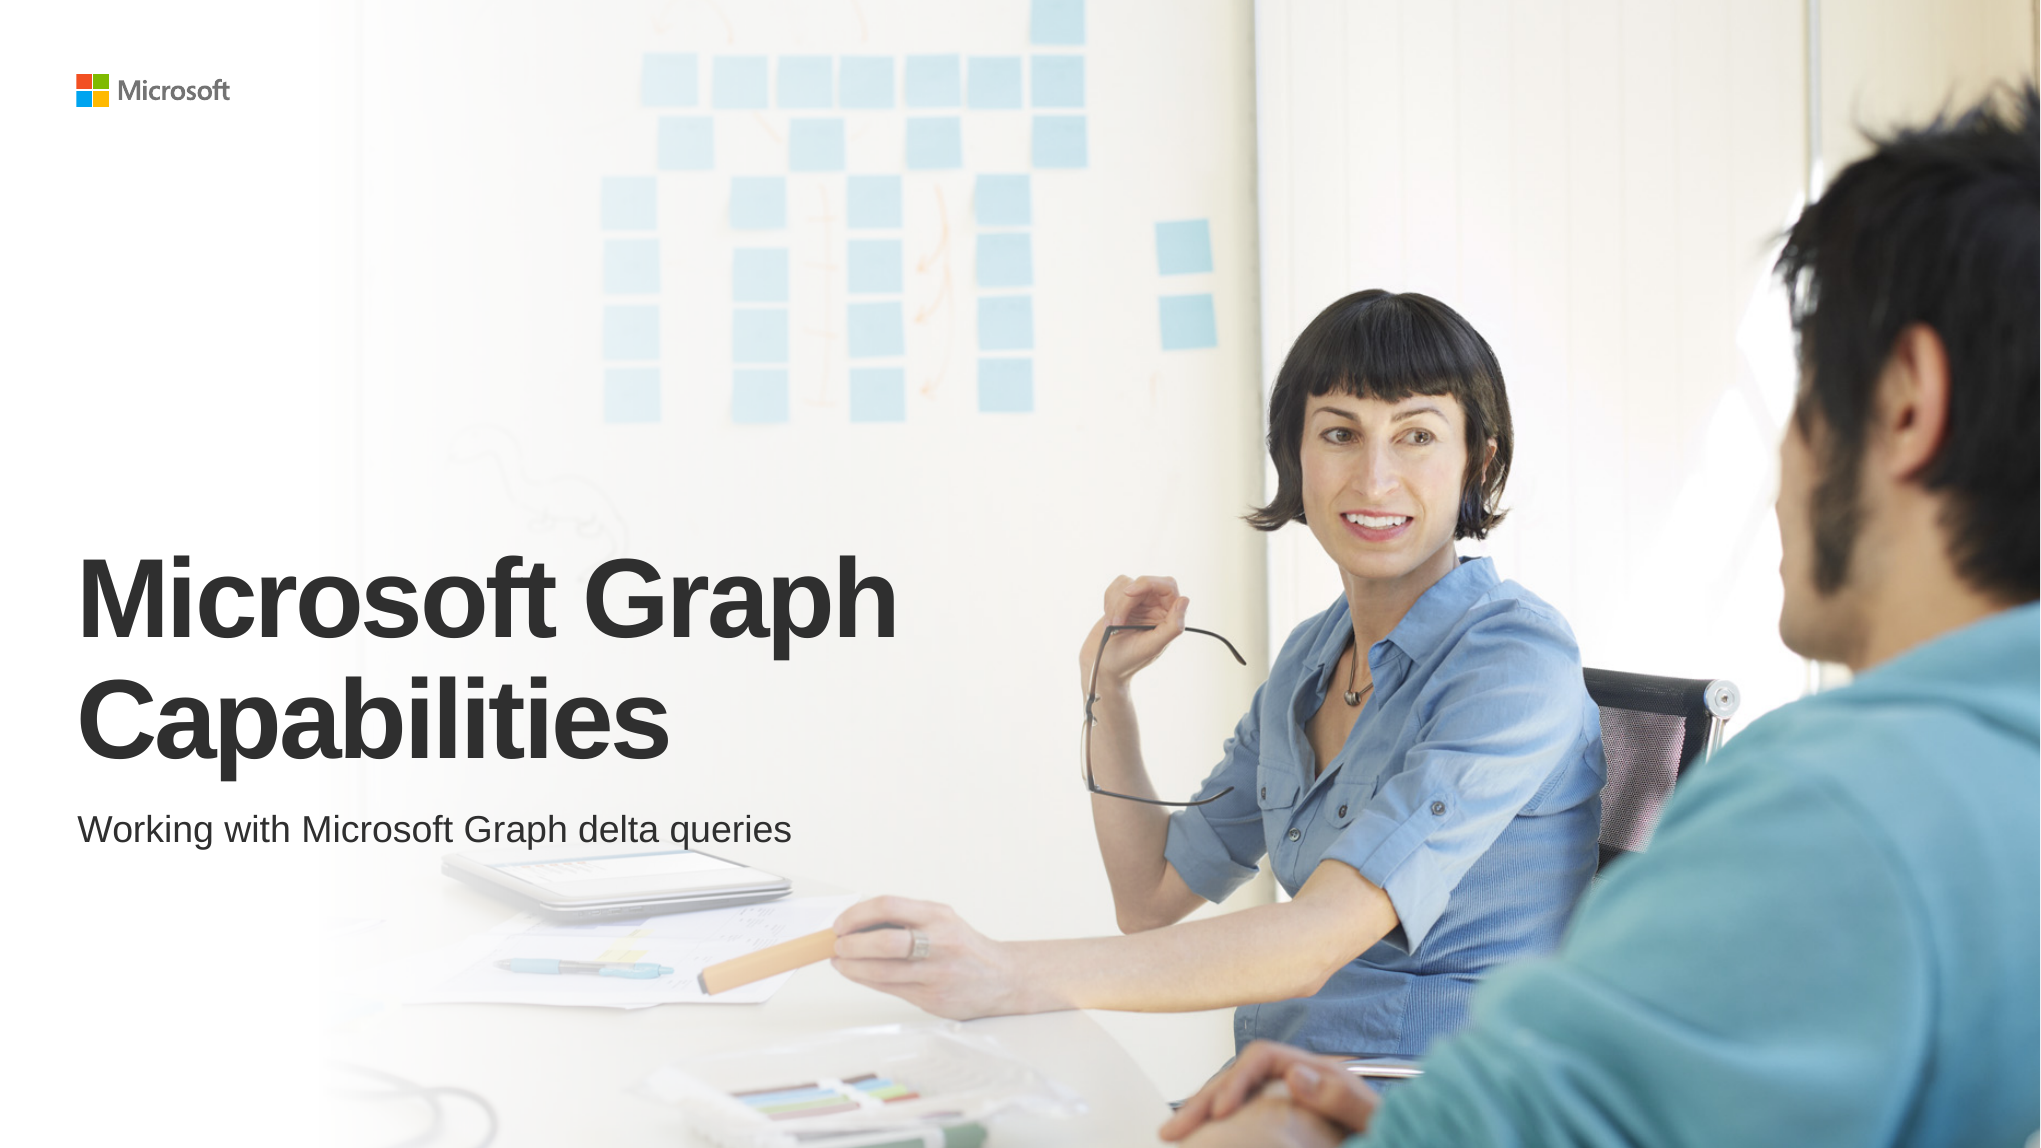

# Microsoft Graph Capabilities
Working with Microsoft Graph delta queries